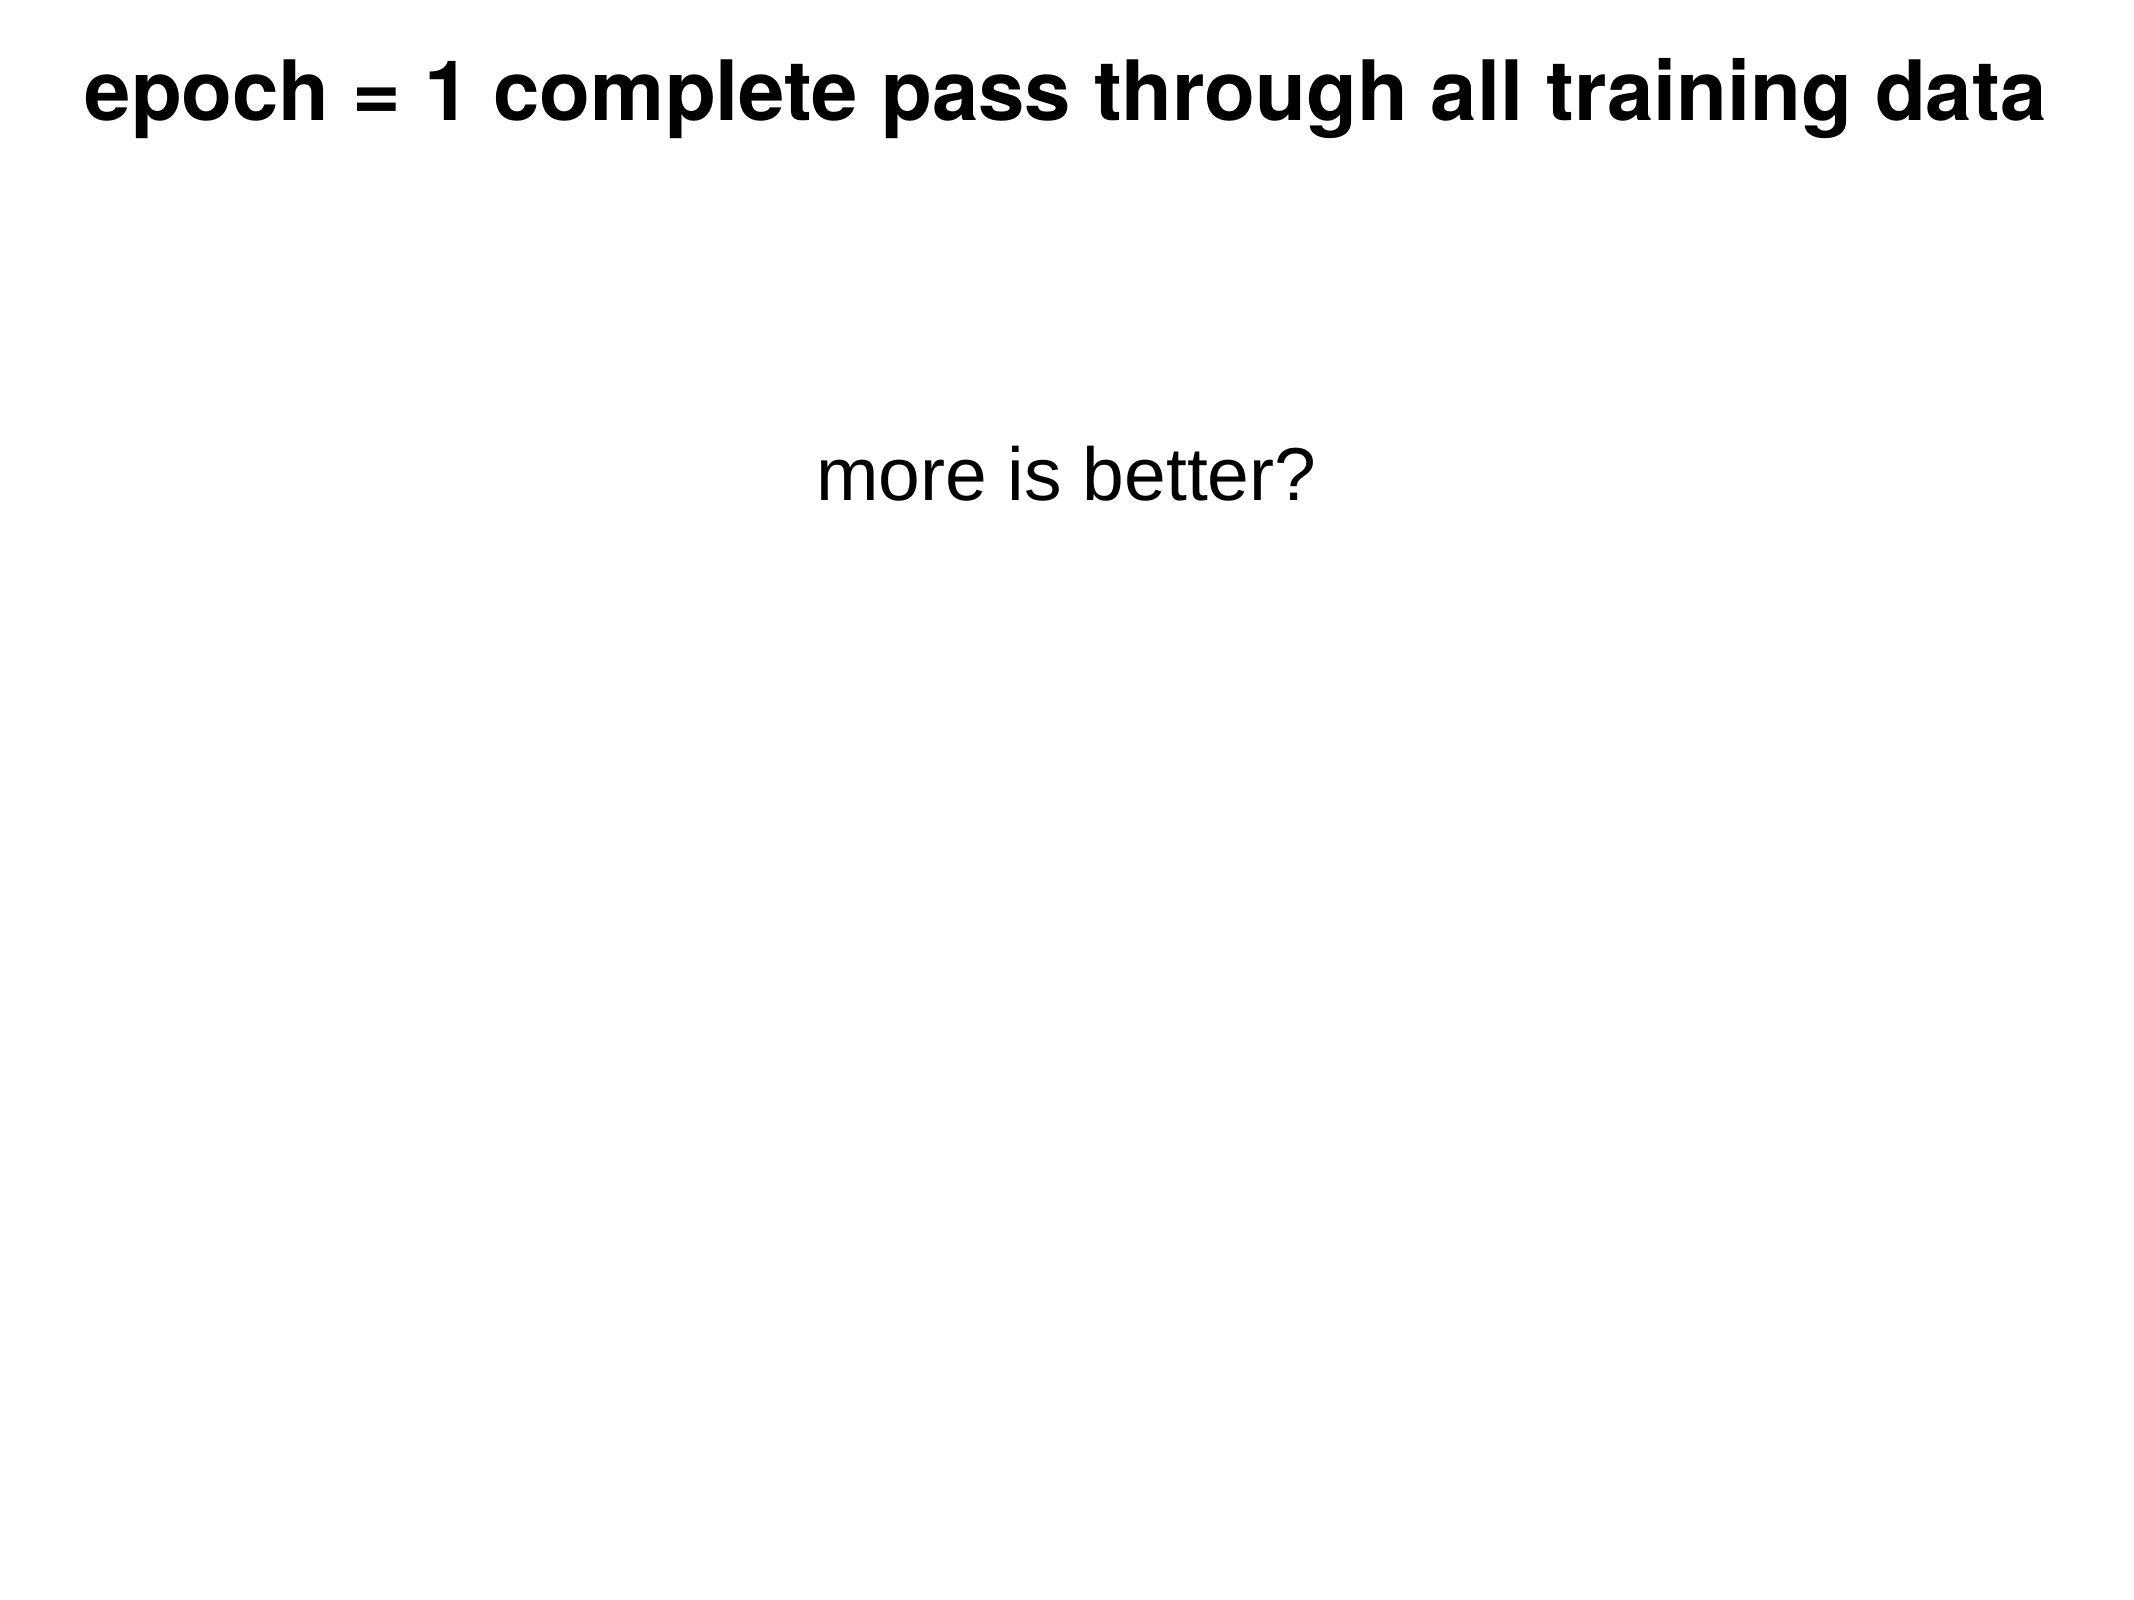

epoch = 1 complete pass through all training data
more is better?